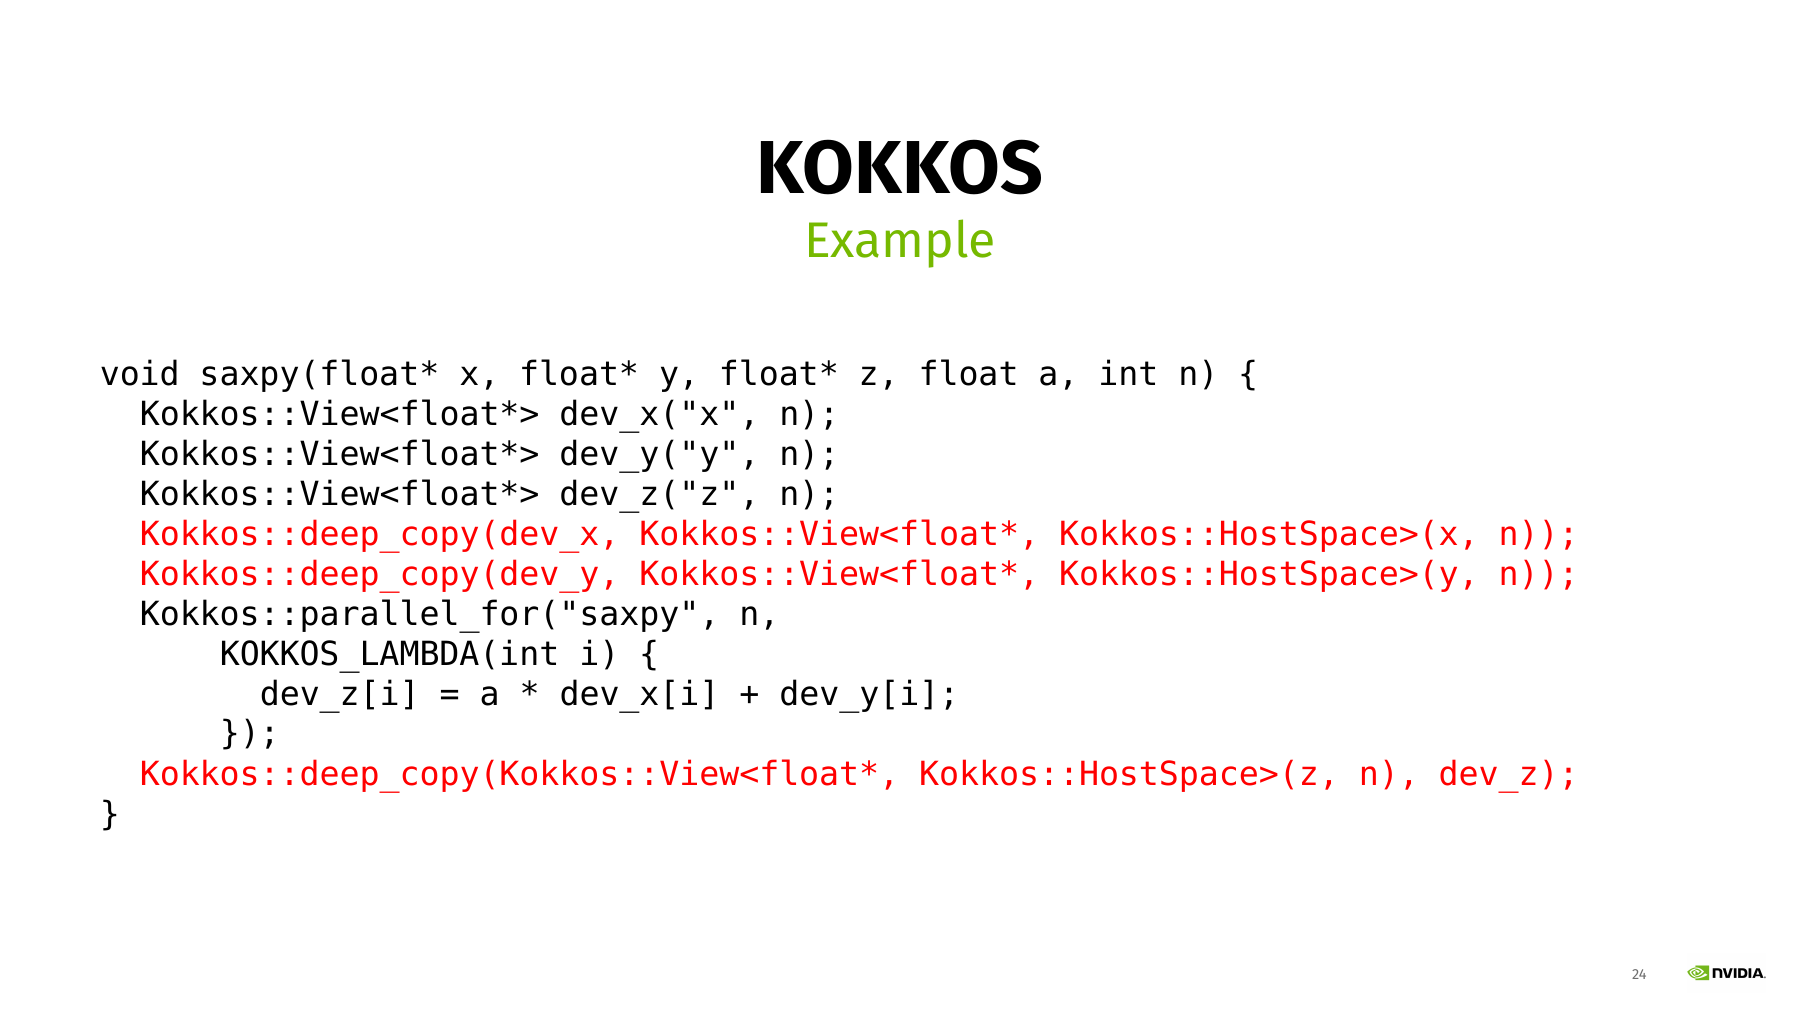

# Kokkos
Example
void saxpy(float* x, float* y, float* z, float a, int n) {
  Kokkos::View<float*> dev_x("x", n);
  Kokkos::View<float*> dev_y("y", n);
  Kokkos::View<float*> dev_z("z", n);
  Kokkos::deep_copy(dev_x, Kokkos::View<float*, Kokkos::HostSpace>(x, n));
  Kokkos::deep_copy(dev_y, Kokkos::View<float*, Kokkos::HostSpace>(y, n));
  Kokkos::parallel_for("saxpy", n,
      KOKKOS_LAMBDA(int i) {
        dev_z[i] = a * dev_x[i] + dev_y[i];
      });
  Kokkos::deep_copy(Kokkos::View<float*, Kokkos::HostSpace>(z, n), dev_z);
}